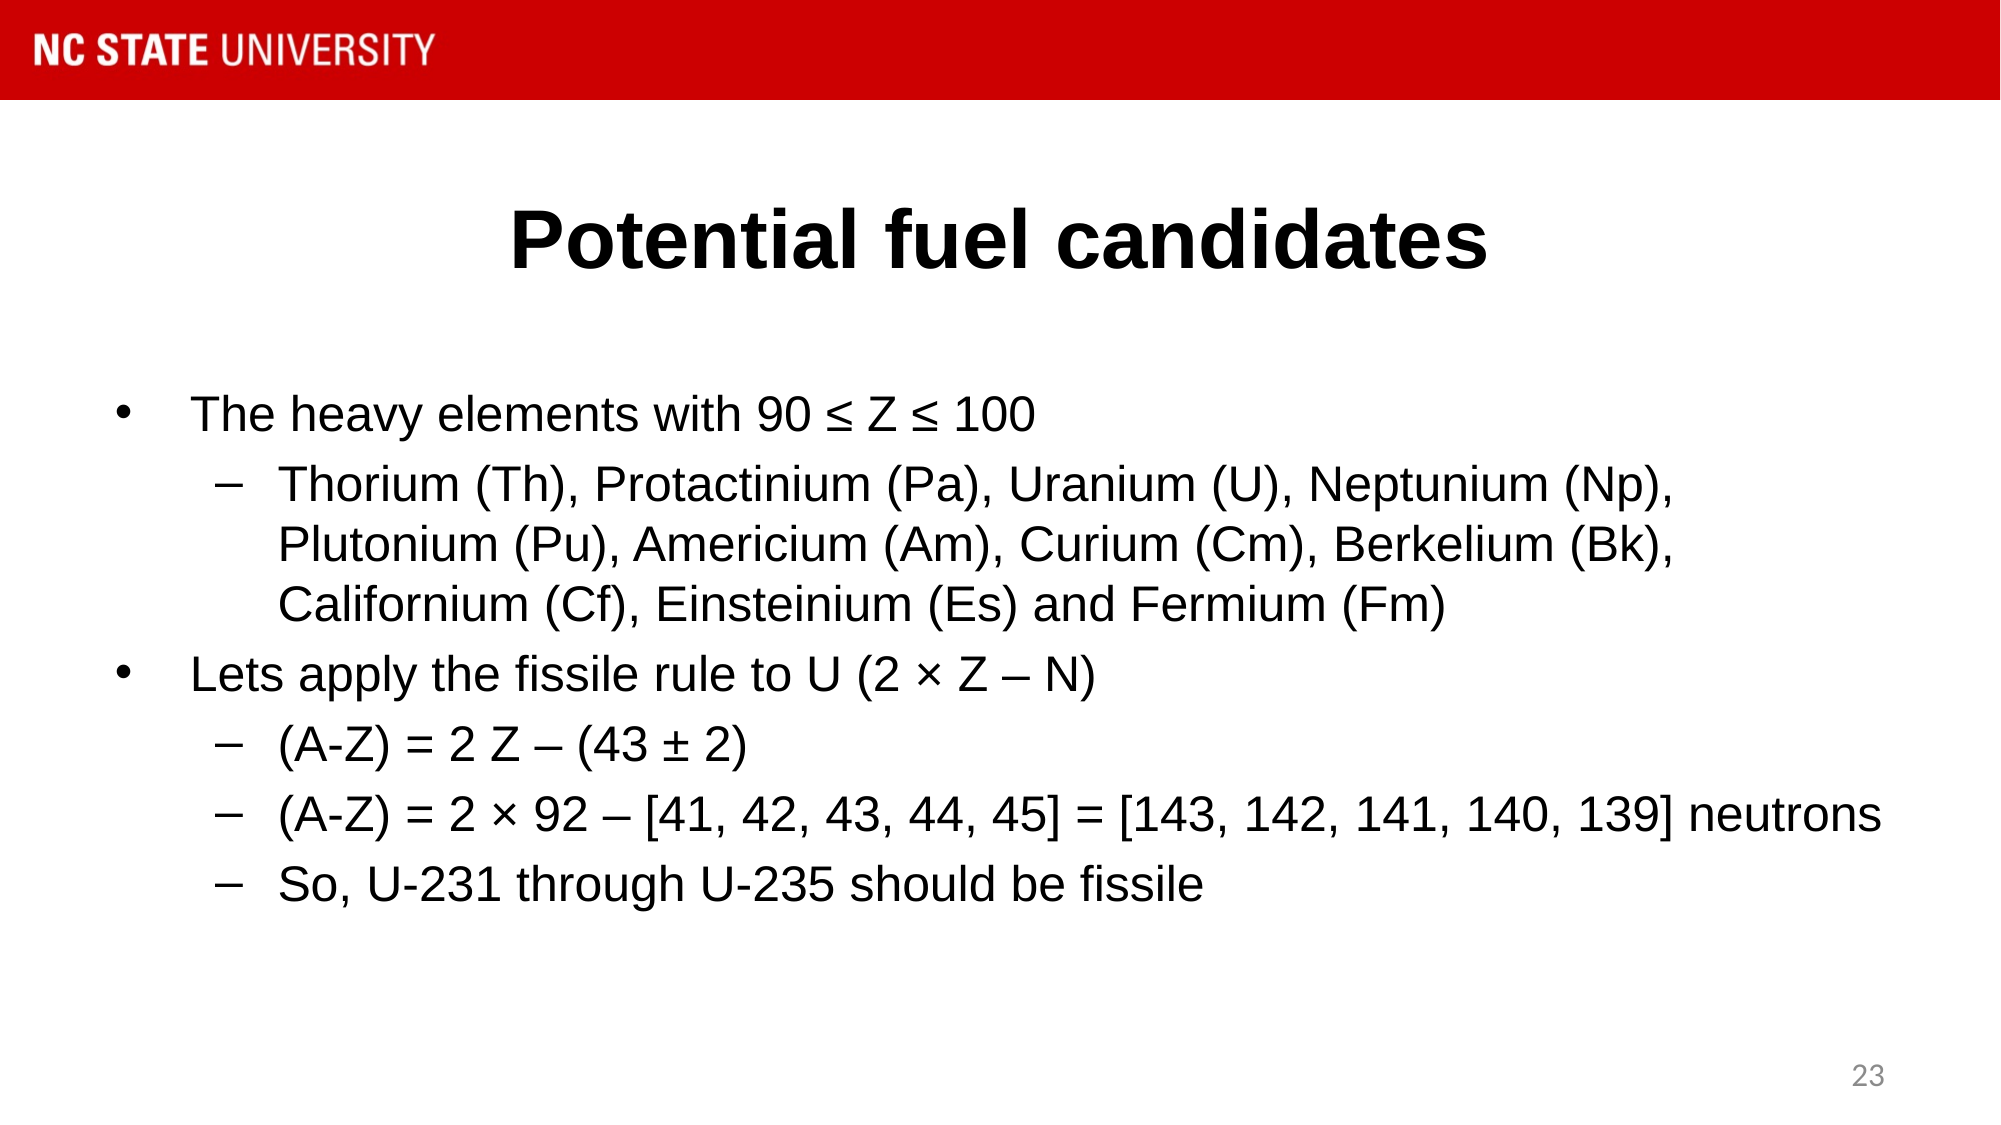

# Potential fuel candidates
The heavy elements with 90 ≤ Z ≤ 100
Thorium (Th), Protactinium (Pa), Uranium (U), Neptunium (Np), Plutonium (Pu), Americium (Am), Curium (Cm), Berkelium (Bk), Californium (Cf), Einsteinium (Es) and Fermium (Fm)
Lets apply the fissile rule to U (2 × Z – N)
(A-Z) = 2 Z – (43 ± 2)
(A-Z) = 2 × 92 – [41, 42, 43, 44, 45] = [143, 142, 141, 140, 139] neutrons
So, U-231 through U-235 should be fissile

23